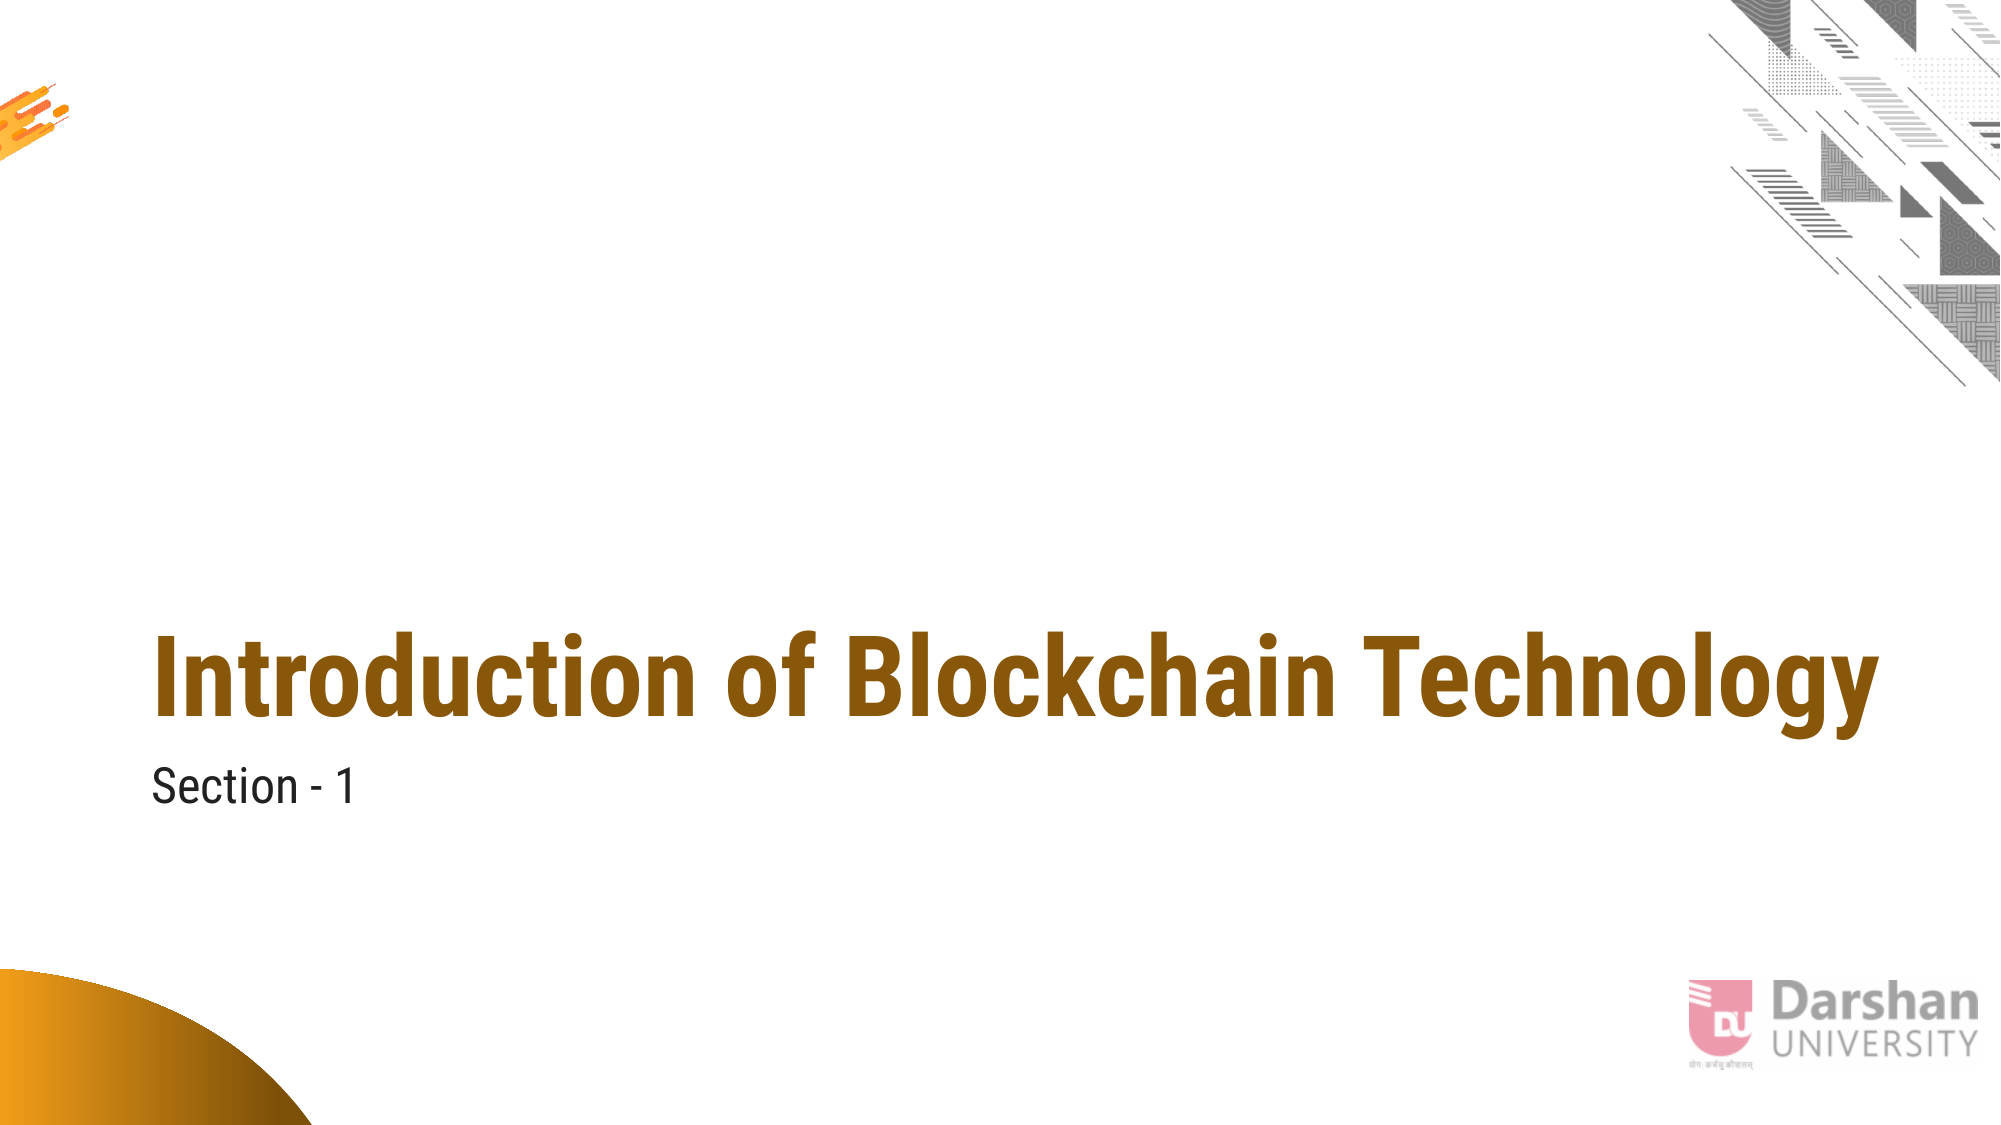

# Introduction of Blockchain Technology
Section - 1